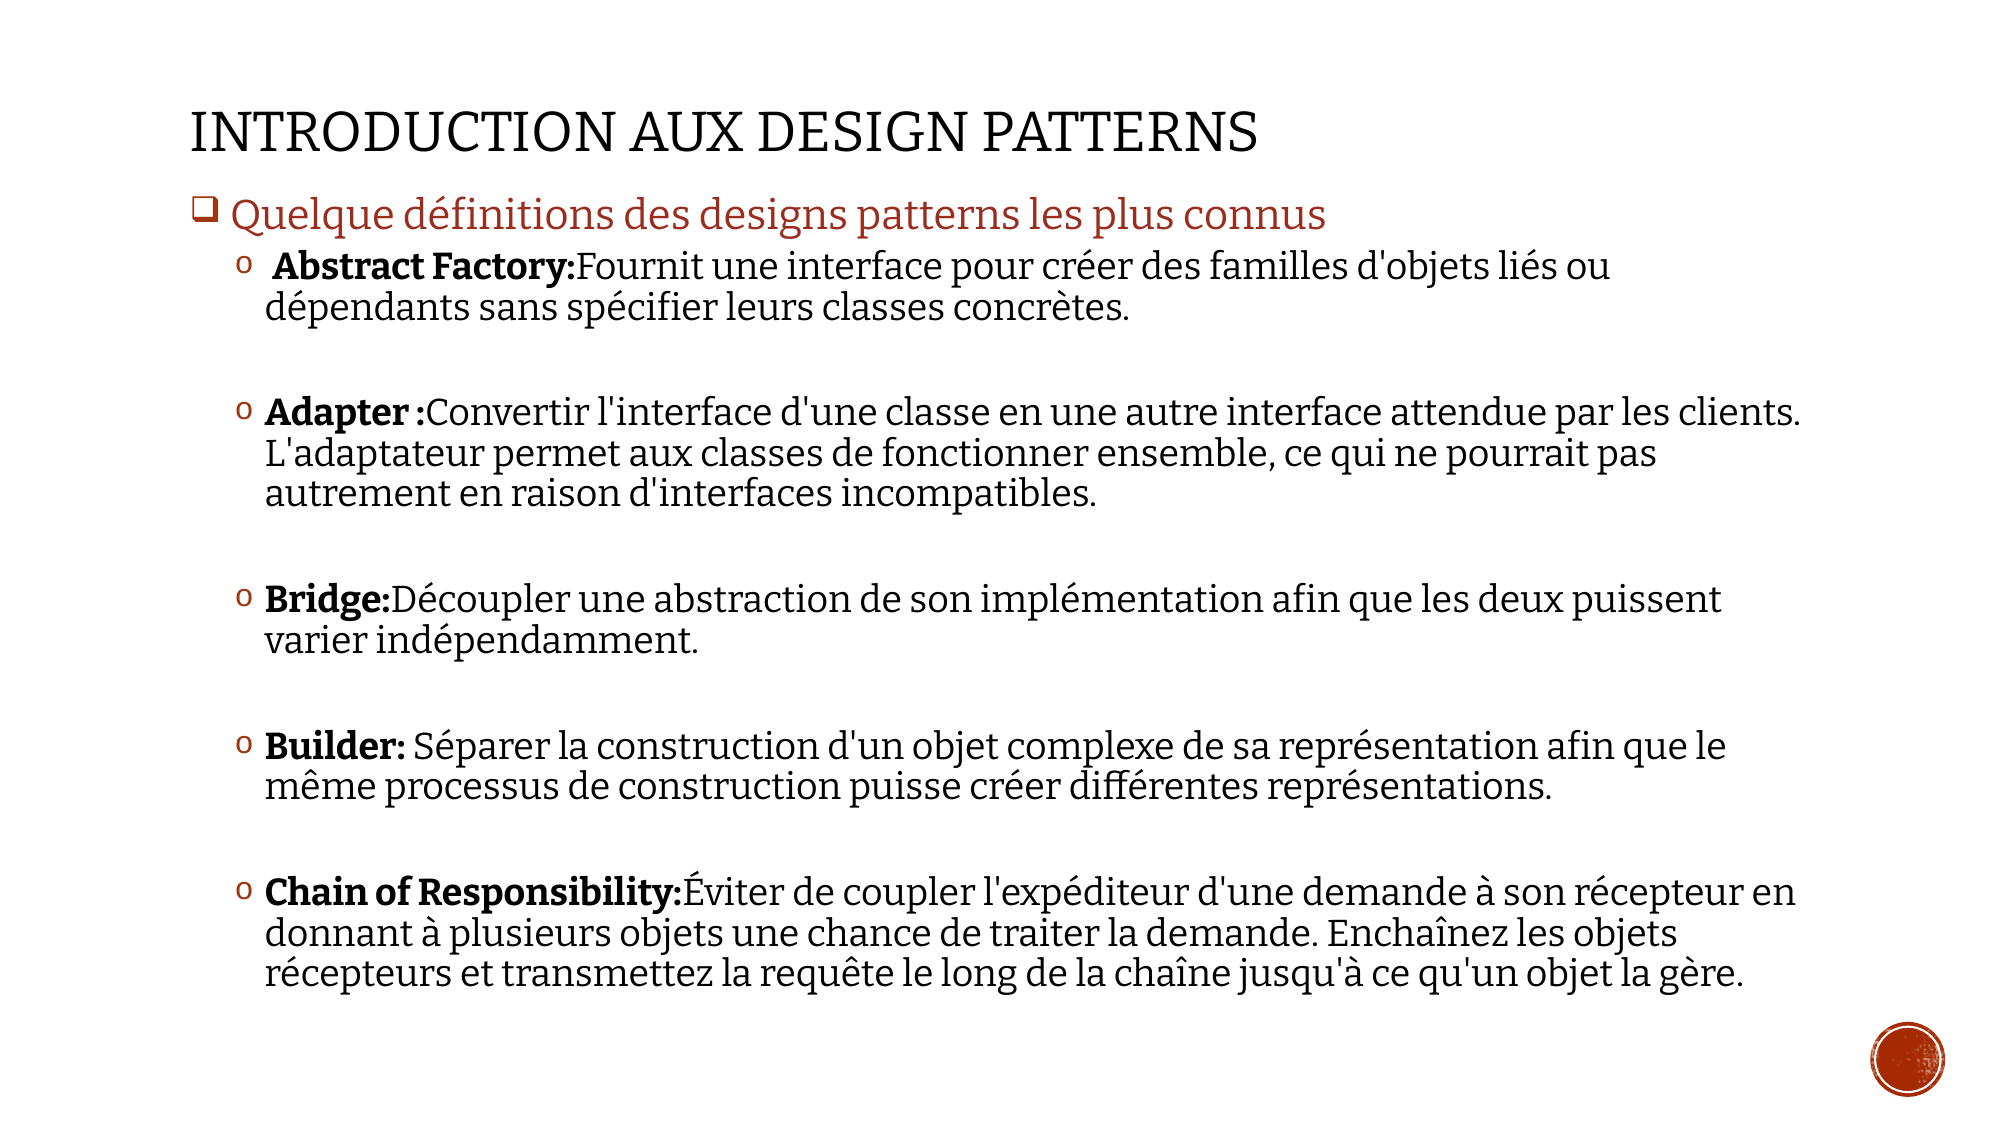

# Introduction aux Design Patterns
 Quelque définitions des designs patterns les plus connus
 Abstract Factory:Fournit une interface pour créer des familles d'objets liés ou dépendants sans spécifier leurs classes concrètes.

Adapter :Convertir l'interface d'une classe en une autre interface attendue par les clients. L'adaptateur permet aux classes de fonctionner ensemble, ce qui ne pourrait pas autrement en raison d'interfaces incompatibles.

Bridge:Découpler une abstraction de son implémentation afin que les deux puissent varier indépendamment.

Builder: Séparer la construction d'un objet complexe de sa représentation afin que le même processus de construction puisse créer différentes représentations.

Chain of Responsibility:Éviter de coupler l'expéditeur d'une demande à son récepteur en donnant à plusieurs objets une chance de traiter la demande. Enchaînez les objets récepteurs et transmettez la requête le long de la chaîne jusqu'à ce qu'un objet la gère.